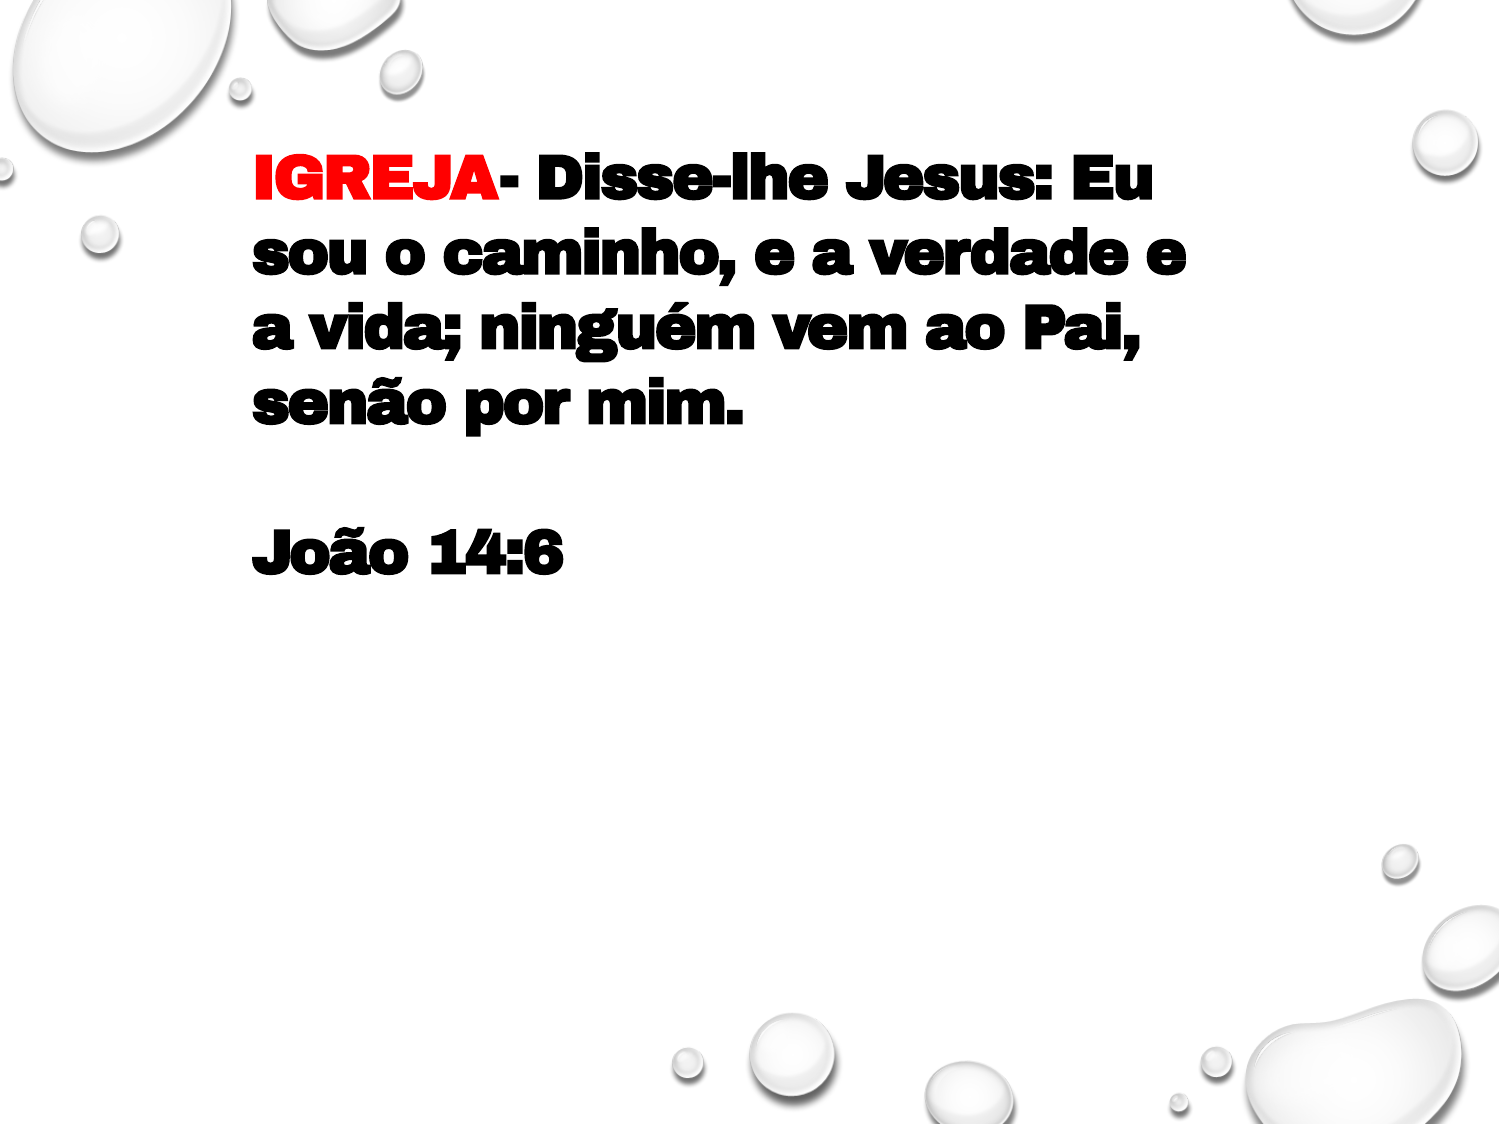

IGREJA- Disse-lhe Jesus: Eu sou o caminho, e a verdade e a vida; ninguém vem ao Pai, senão por mim.

João 14:6